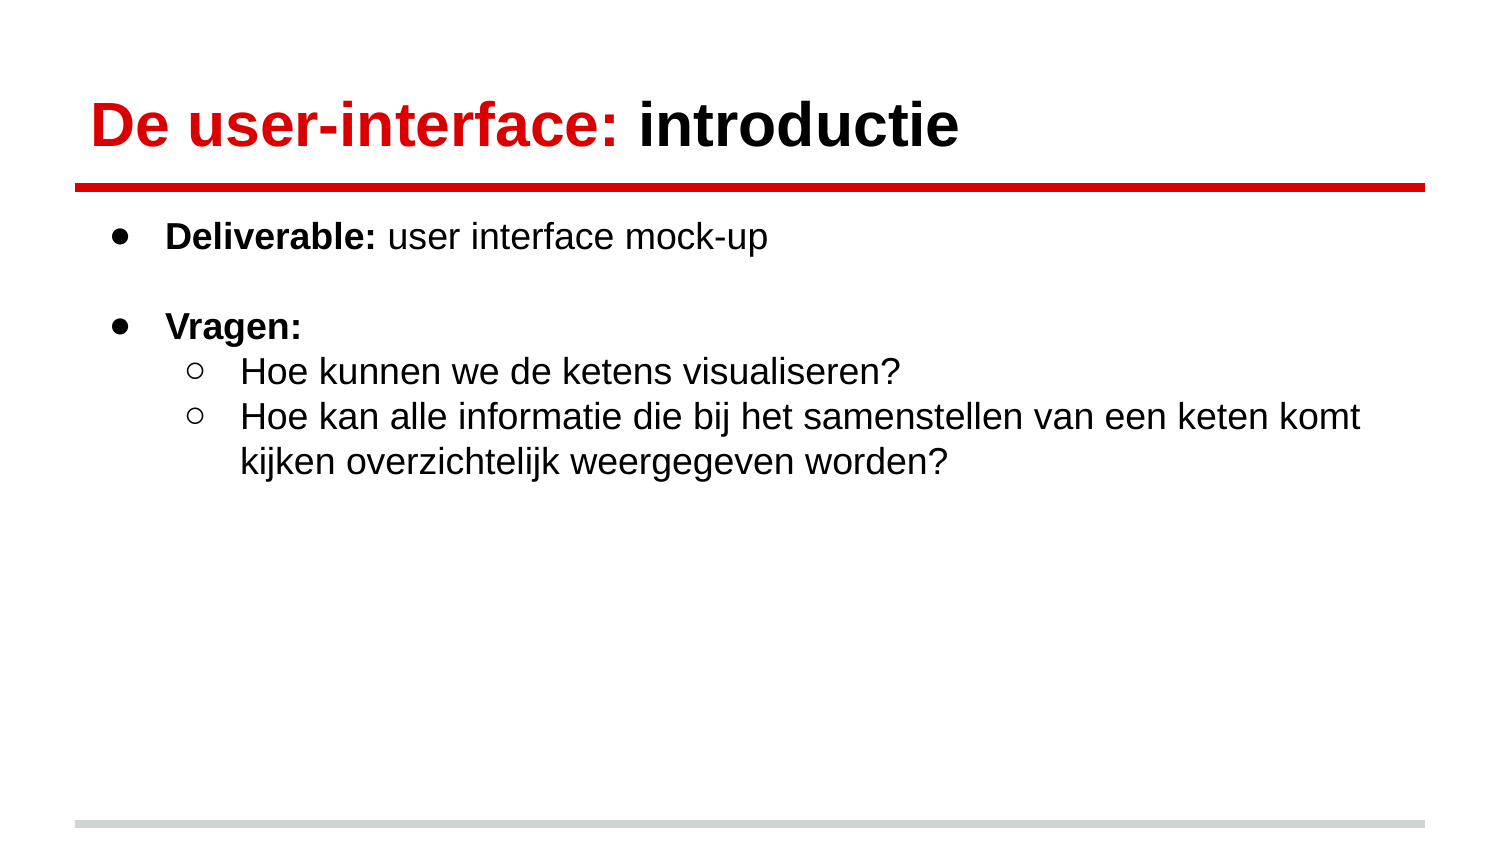

# De user-interface: introductie
Deliverable: user interface mock-up

Vragen:
Hoe kunnen we de ketens visualiseren?
Hoe kan alle informatie die bij het samenstellen van een keten komt kijken overzichtelijk weergegeven worden?